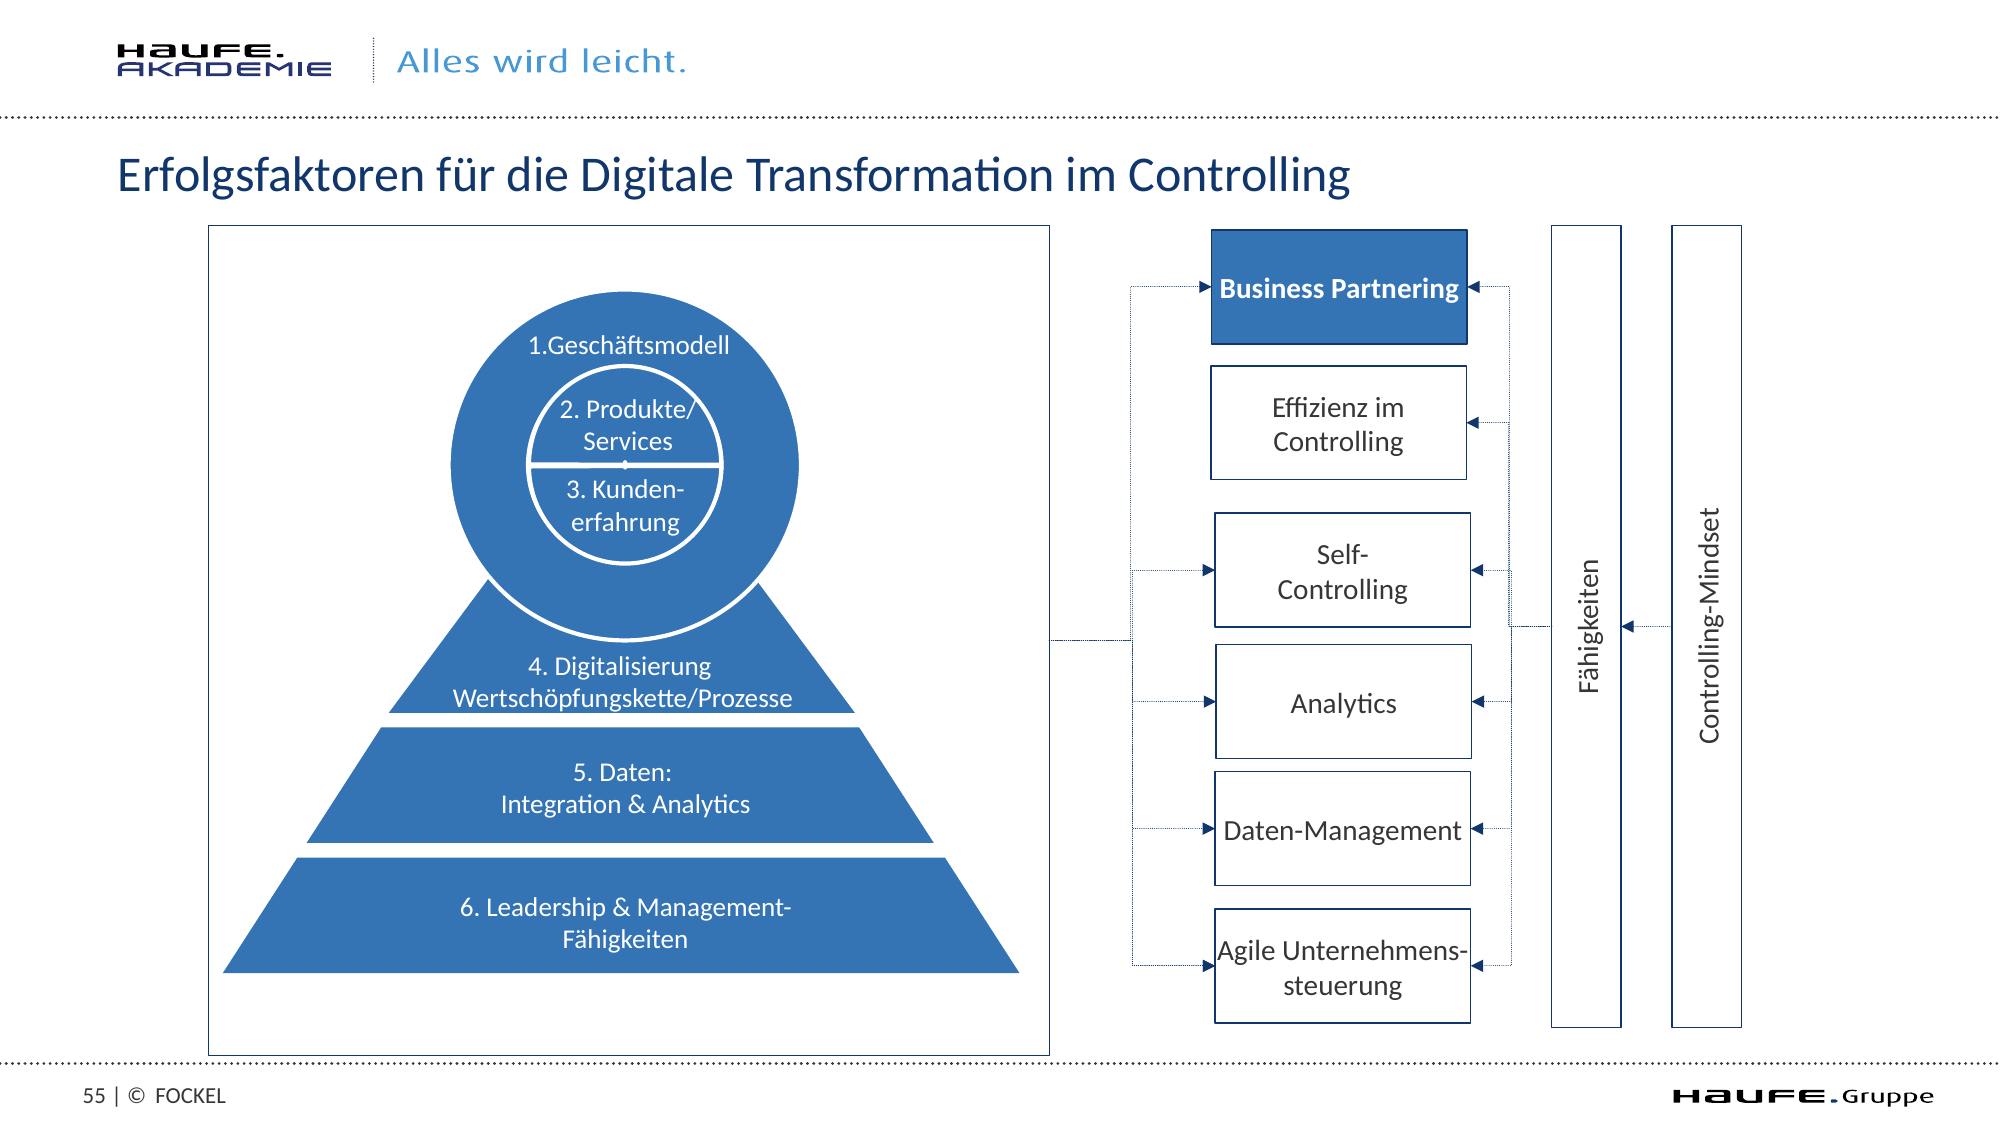

# Erfolgsfaktoren für die Digitale Transformation im Controlling

Business Partnering

1.Geschäftsmodell
Effizienz im Controlling

2. Produkte/
Services
3. Kunden-erfahrung
Self-
Controlling

Fähigkeiten
Controlling-Mindset
4. Digitalisierung
Wertschöpfungskette/Prozesse
Analytics

5. Daten:
Integration & Analytics
Daten-Management

6. Leadership & Management-Fähigkeiten
Agile Unternehmens- steuerung
55 | ©
Fockel